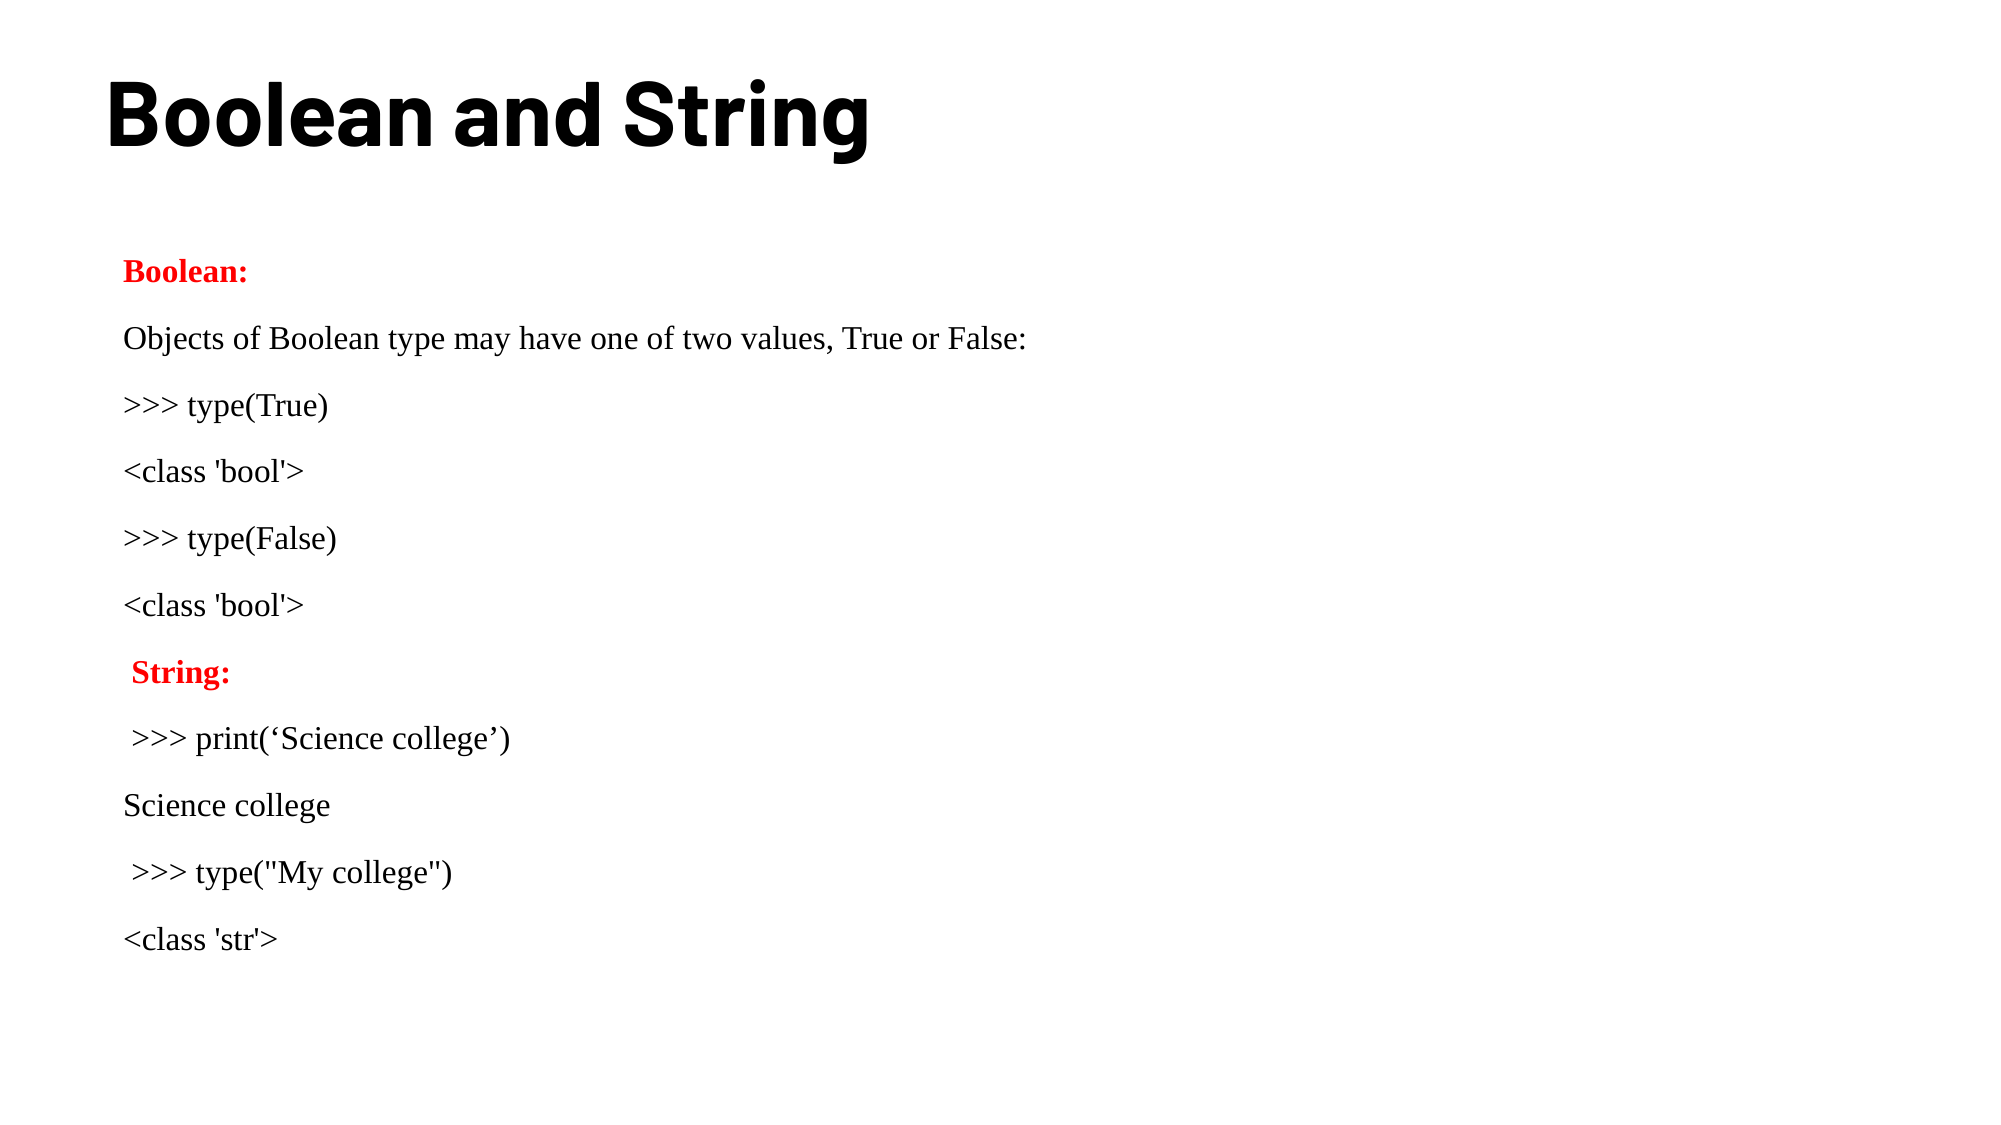

# Boolean and String
Boolean:
Objects of Boolean type may have one of two values, True or False:
>>> type(True)
<class 'bool'>
>>> type(False)
<class 'bool'>
 String:
 >>> print(‘Science college’)
Science college
 >>> type("My college")
<class 'str'>